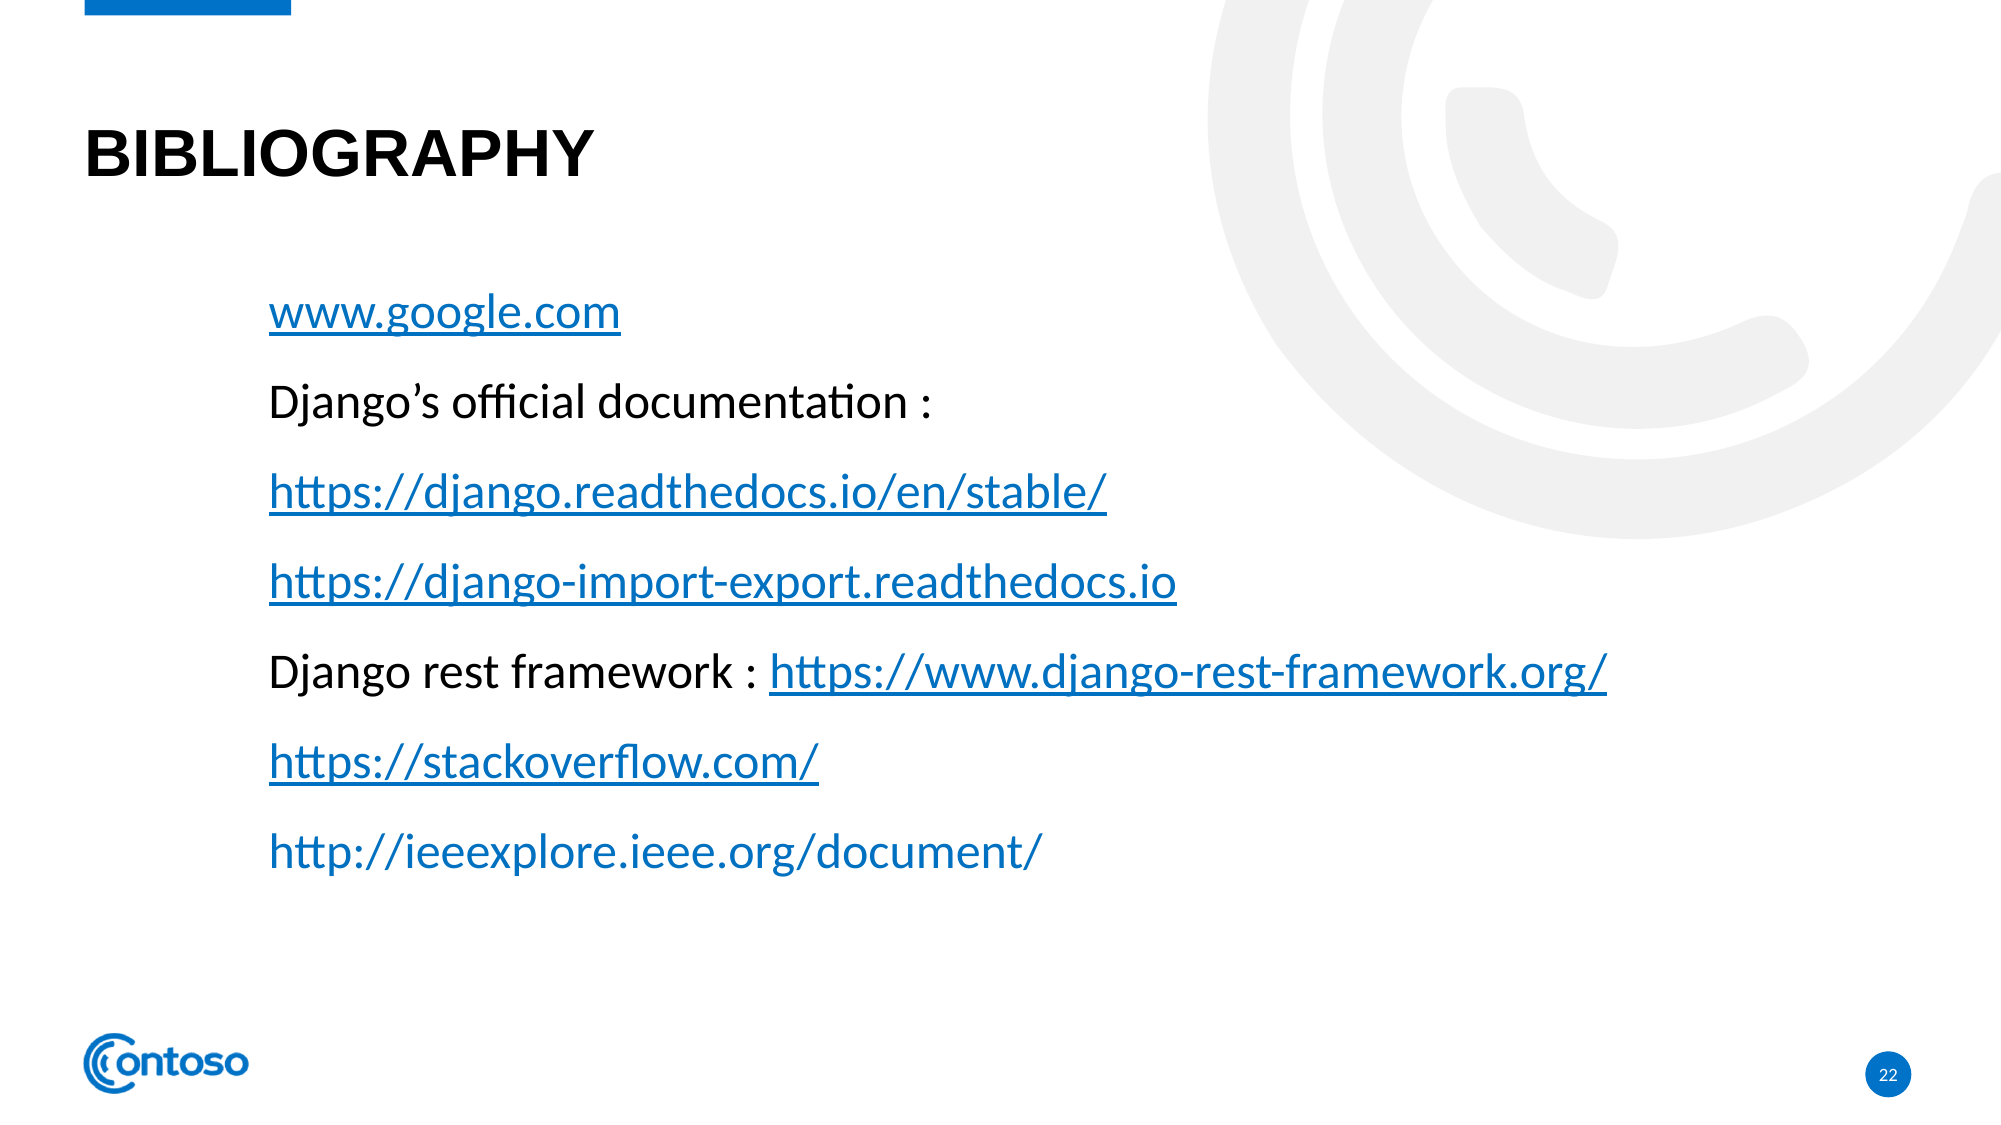

# Bibliography
www.google.com
Django’s official documentation : https://django.readthedocs.io/en/stable/
https://django-import-export.readthedocs.io
Django rest framework : https://www.django-rest-framework.org/
https://stackoverflow.com/
http://ieeexplore.ieee.org/document/

22